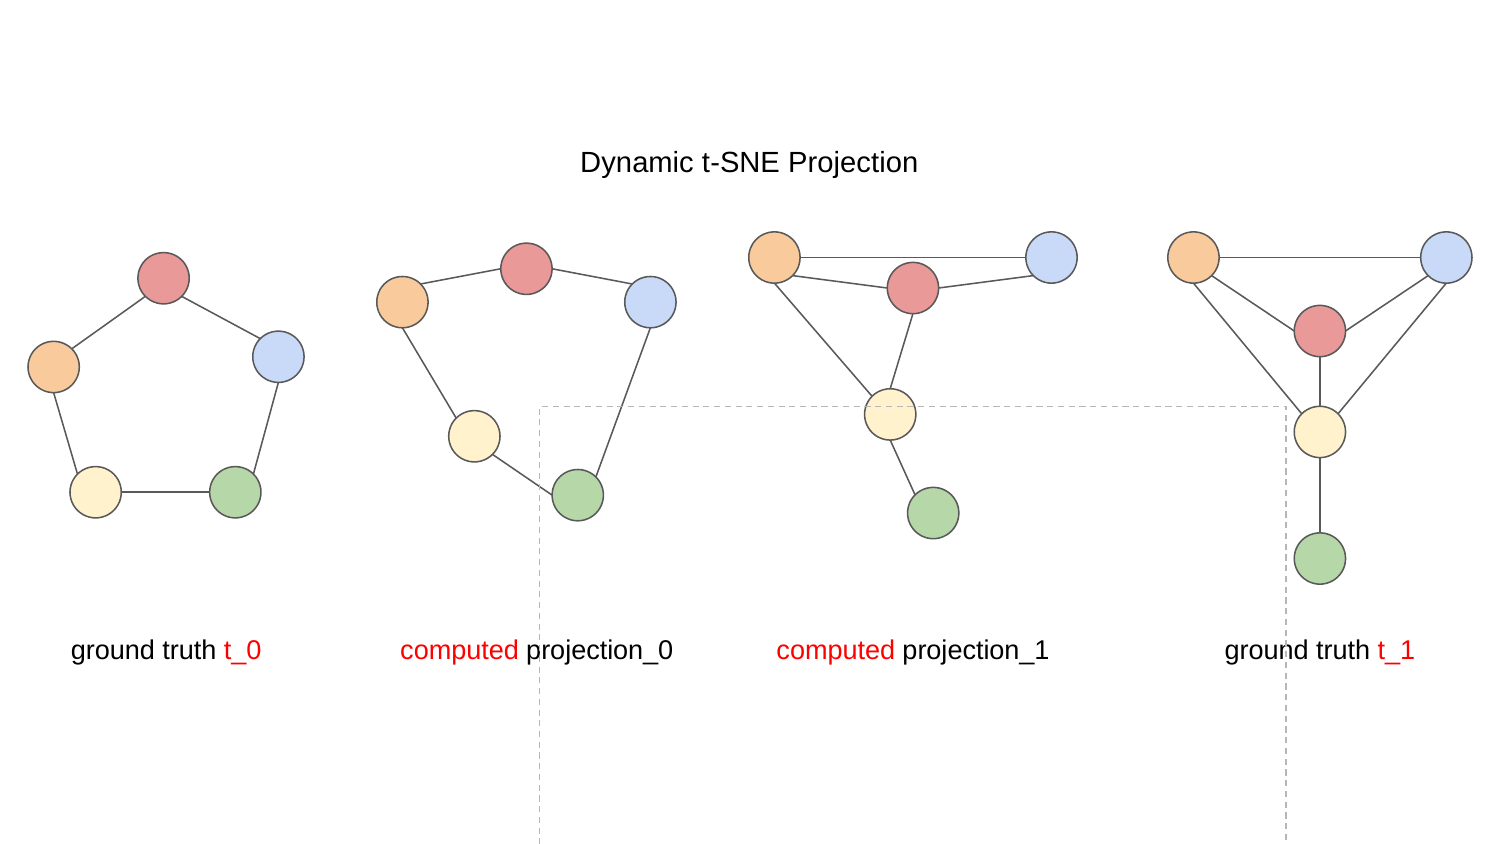

Dynamic t-SNE Projection

ground truth t_0
computed projection_0
computed projection_1
ground truth t_1